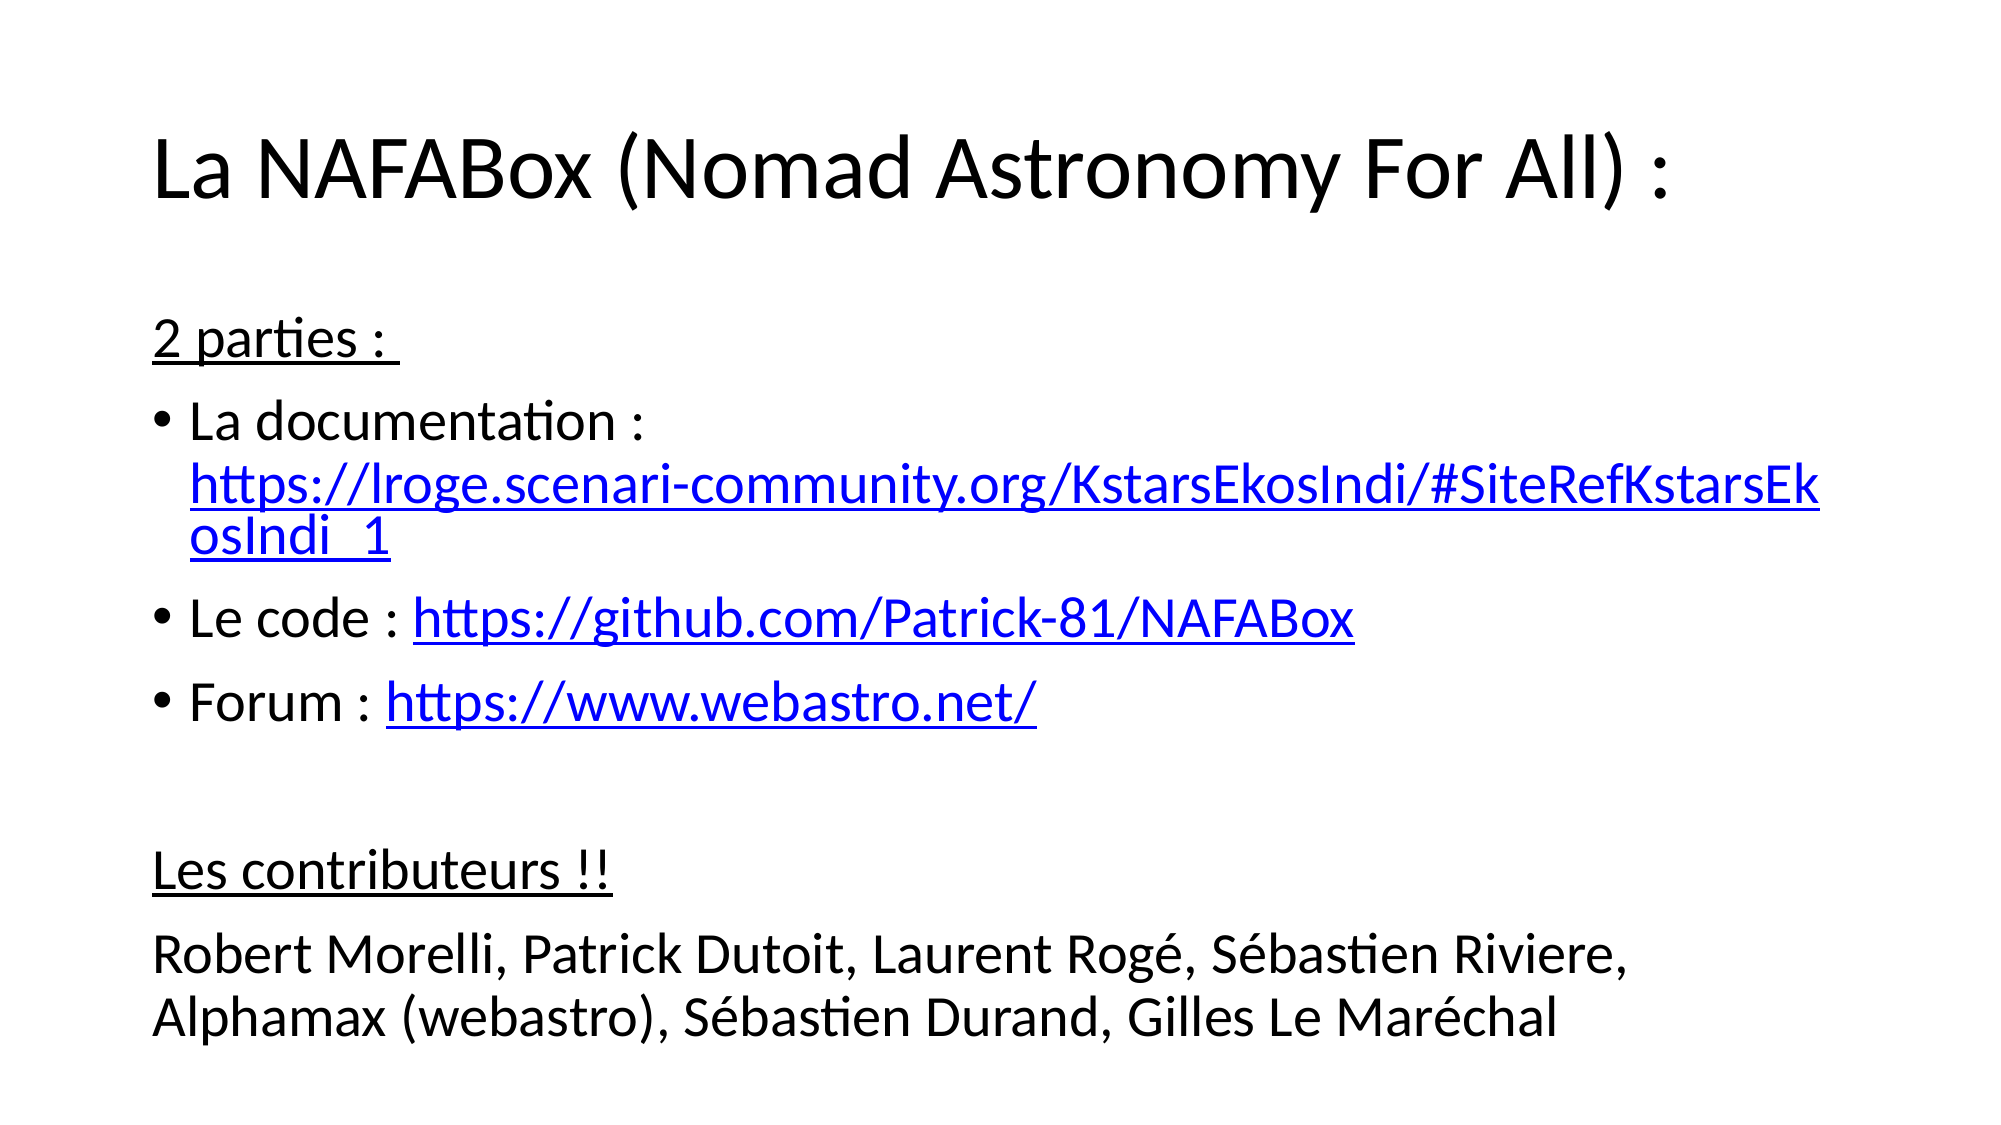

La NAFABox (Nomad Astronomy For All) :
2 parties :
La documentation : https://lroge.scenari-community.org/KstarsEkosIndi/#SiteRefKstarsEkosIndi_1
Le code : https://github.com/Patrick-81/NAFABox
Forum : https://www.webastro.net/

Les contributeurs !!
Robert Morelli, Patrick Dutoit, Laurent Rogé, Sébastien Riviere, Alphamax (webastro), Sébastien Durand, Gilles Le Maréchal